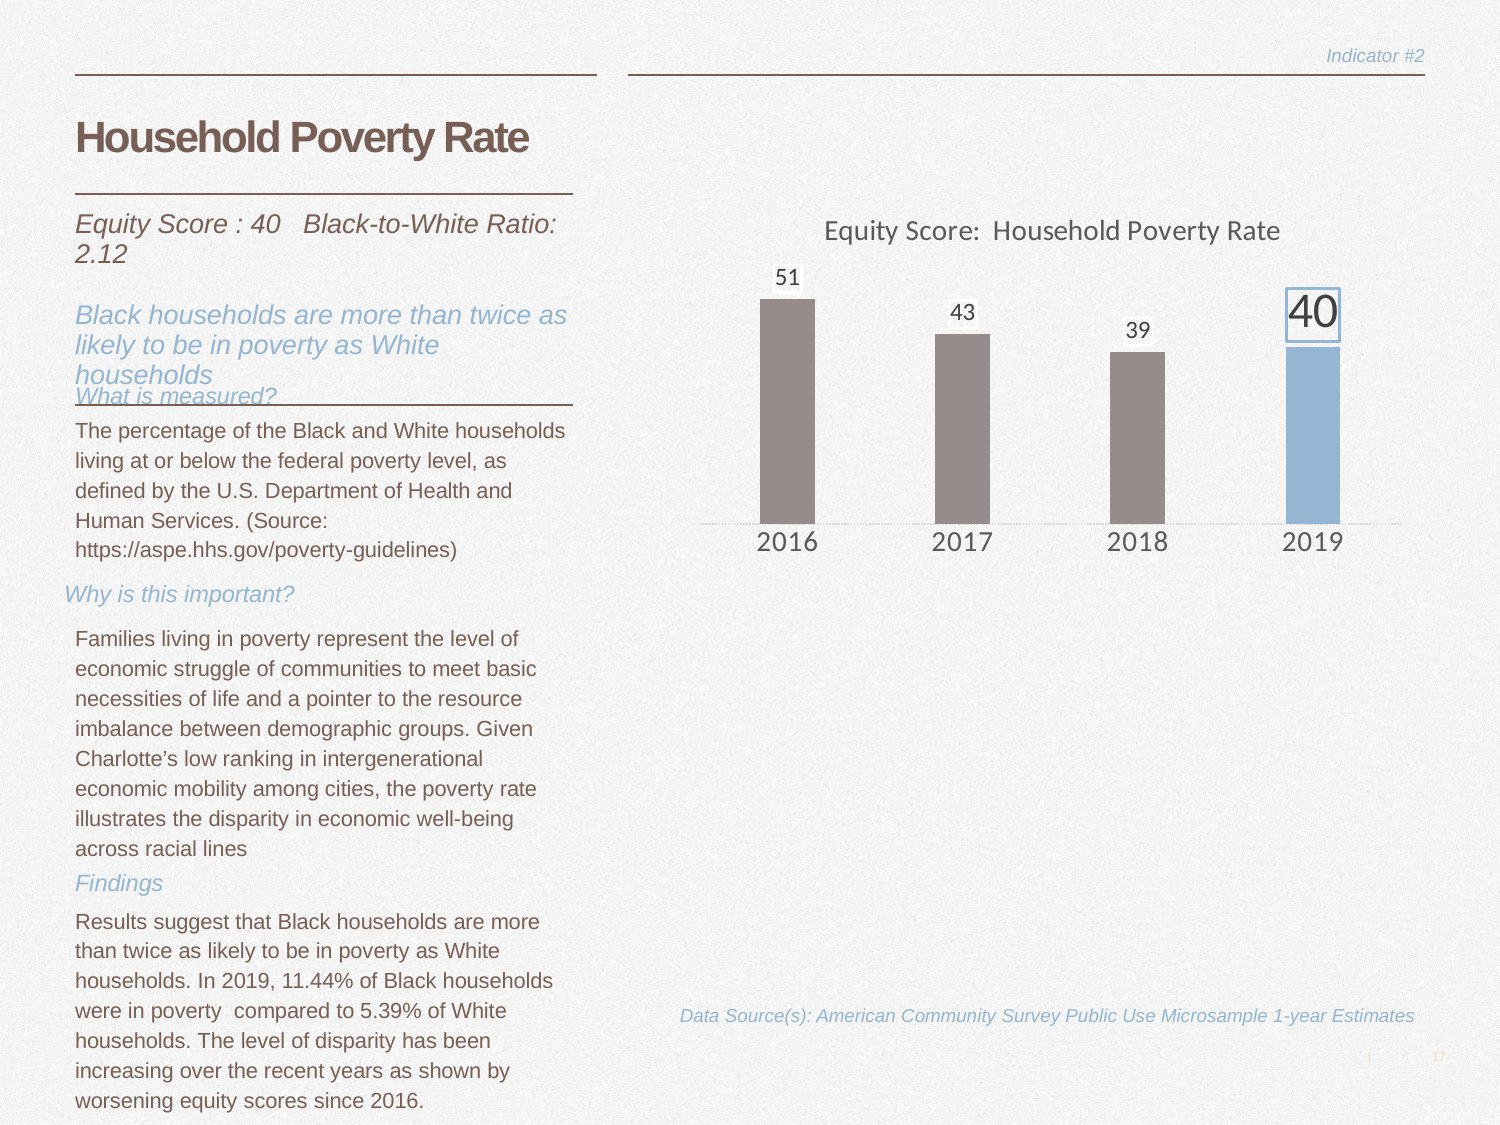

Indicator #2
# Household Poverty Rate
| Equity Score : 40 Black-to-White Ratio: 2.12 Black households are more than twice as likely to be in poverty as White households |
| --- |

### Chart: Equity Score:  Household Poverty Rate

| Category | Equity Score |
|---|---|
| 2016 | 51.0 |
| 2017 | 43.0 |
| 2018 | 39.0 |
| 2019 | 40.0 |
What is measured?

The percentage of the Black and White households living at or below the federal poverty level, as defined by the U.S. Department of Health and Human Services. (Source: https://aspe.hhs.gov/poverty-guidelines)

Why is this important?

Families living in poverty represent the level of economic struggle of communities to meet basic necessities of life and a pointer to the resource imbalance between demographic groups. Given Charlotte’s low ranking in intergenerational economic mobility among cities, the poverty rate illustrates the disparity in economic well-being across racial lines

Findings

Results suggest that Black households are more than twice as likely to be in poverty as White households. In 2019, 11.44% of Black households were in poverty  compared to 5.39% of White households. The level of disparity has been increasing over the recent years as shown by worsening equity scores since 2016.

Data Source(s): American Community Survey Public Use Microsample 1-year Estimates